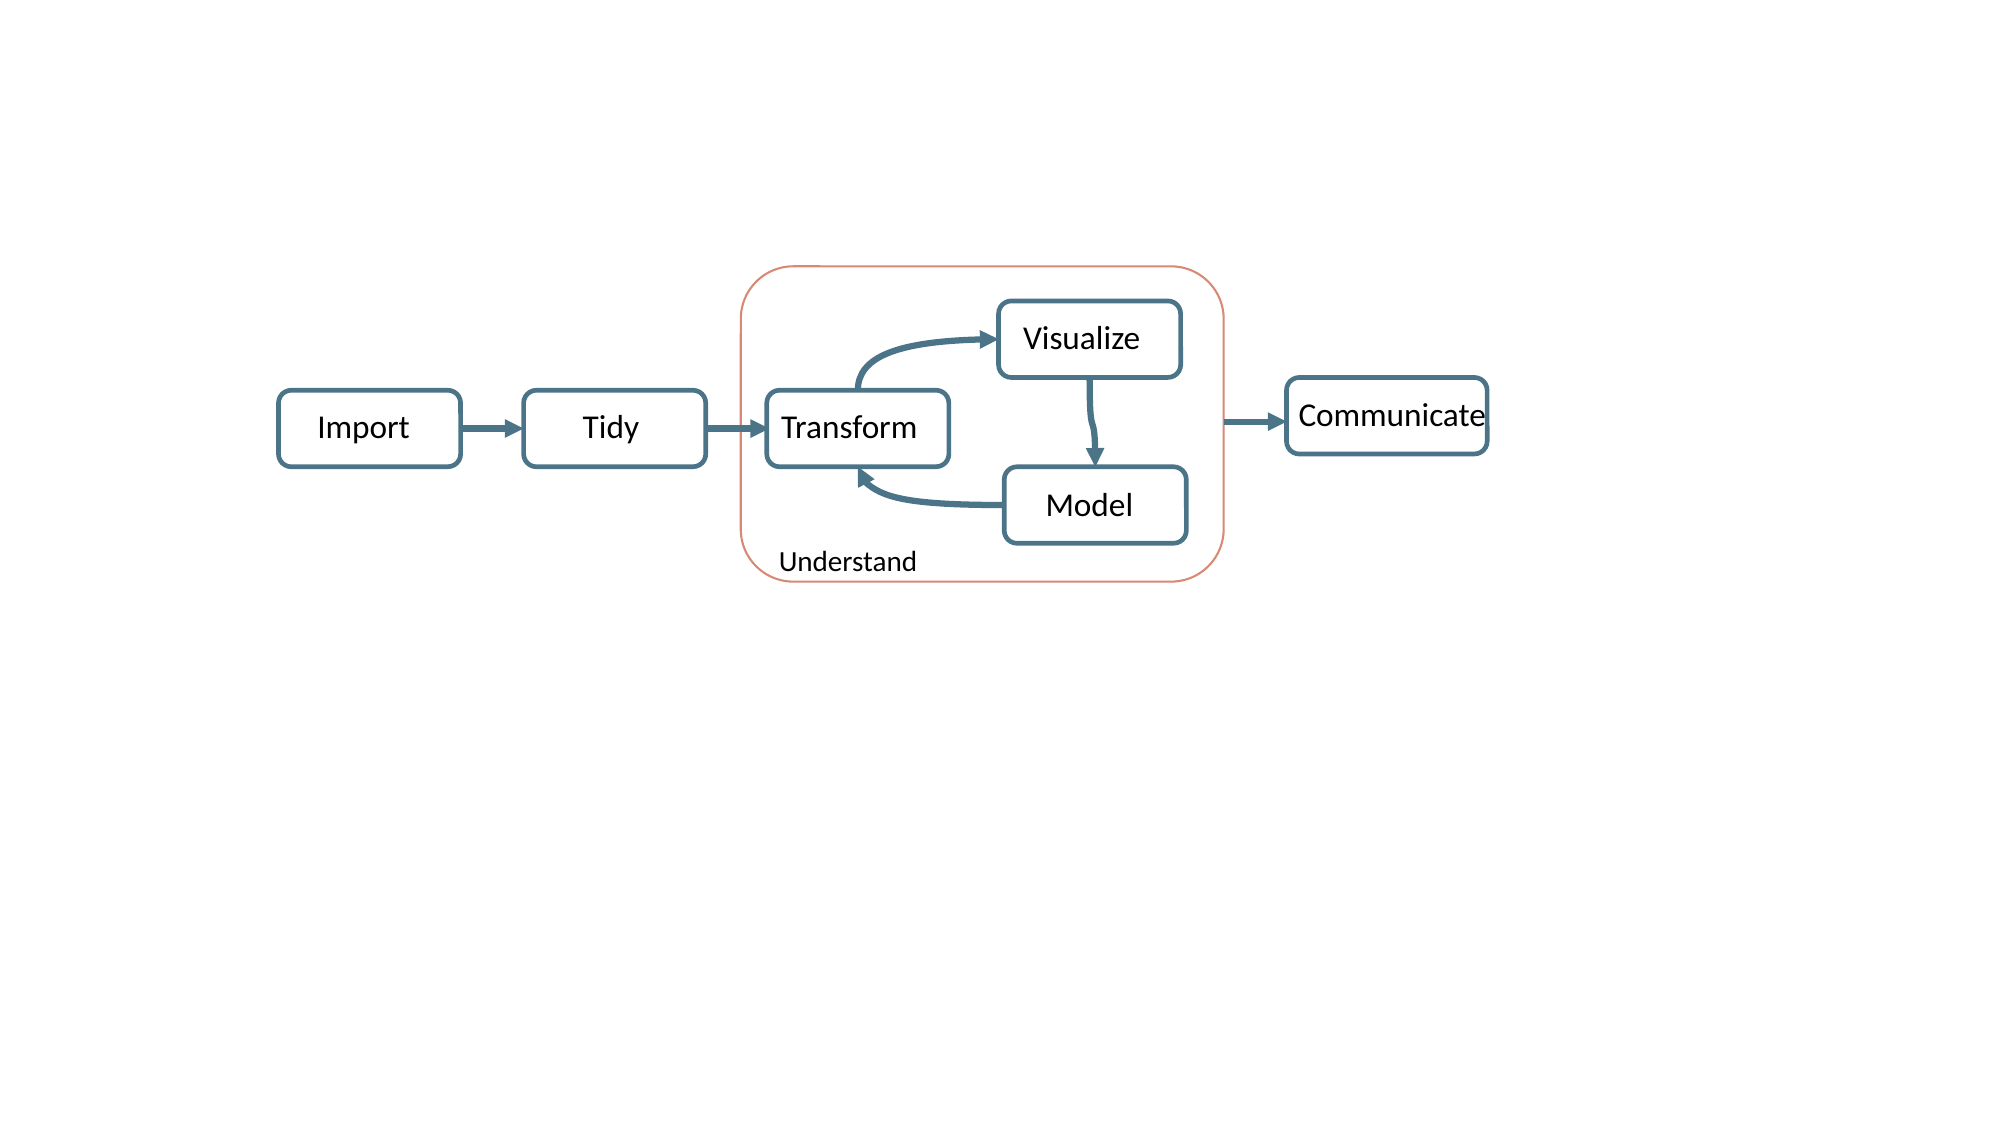

Visualize

Communicate

Tidy

Transform

Import

Model
Understand